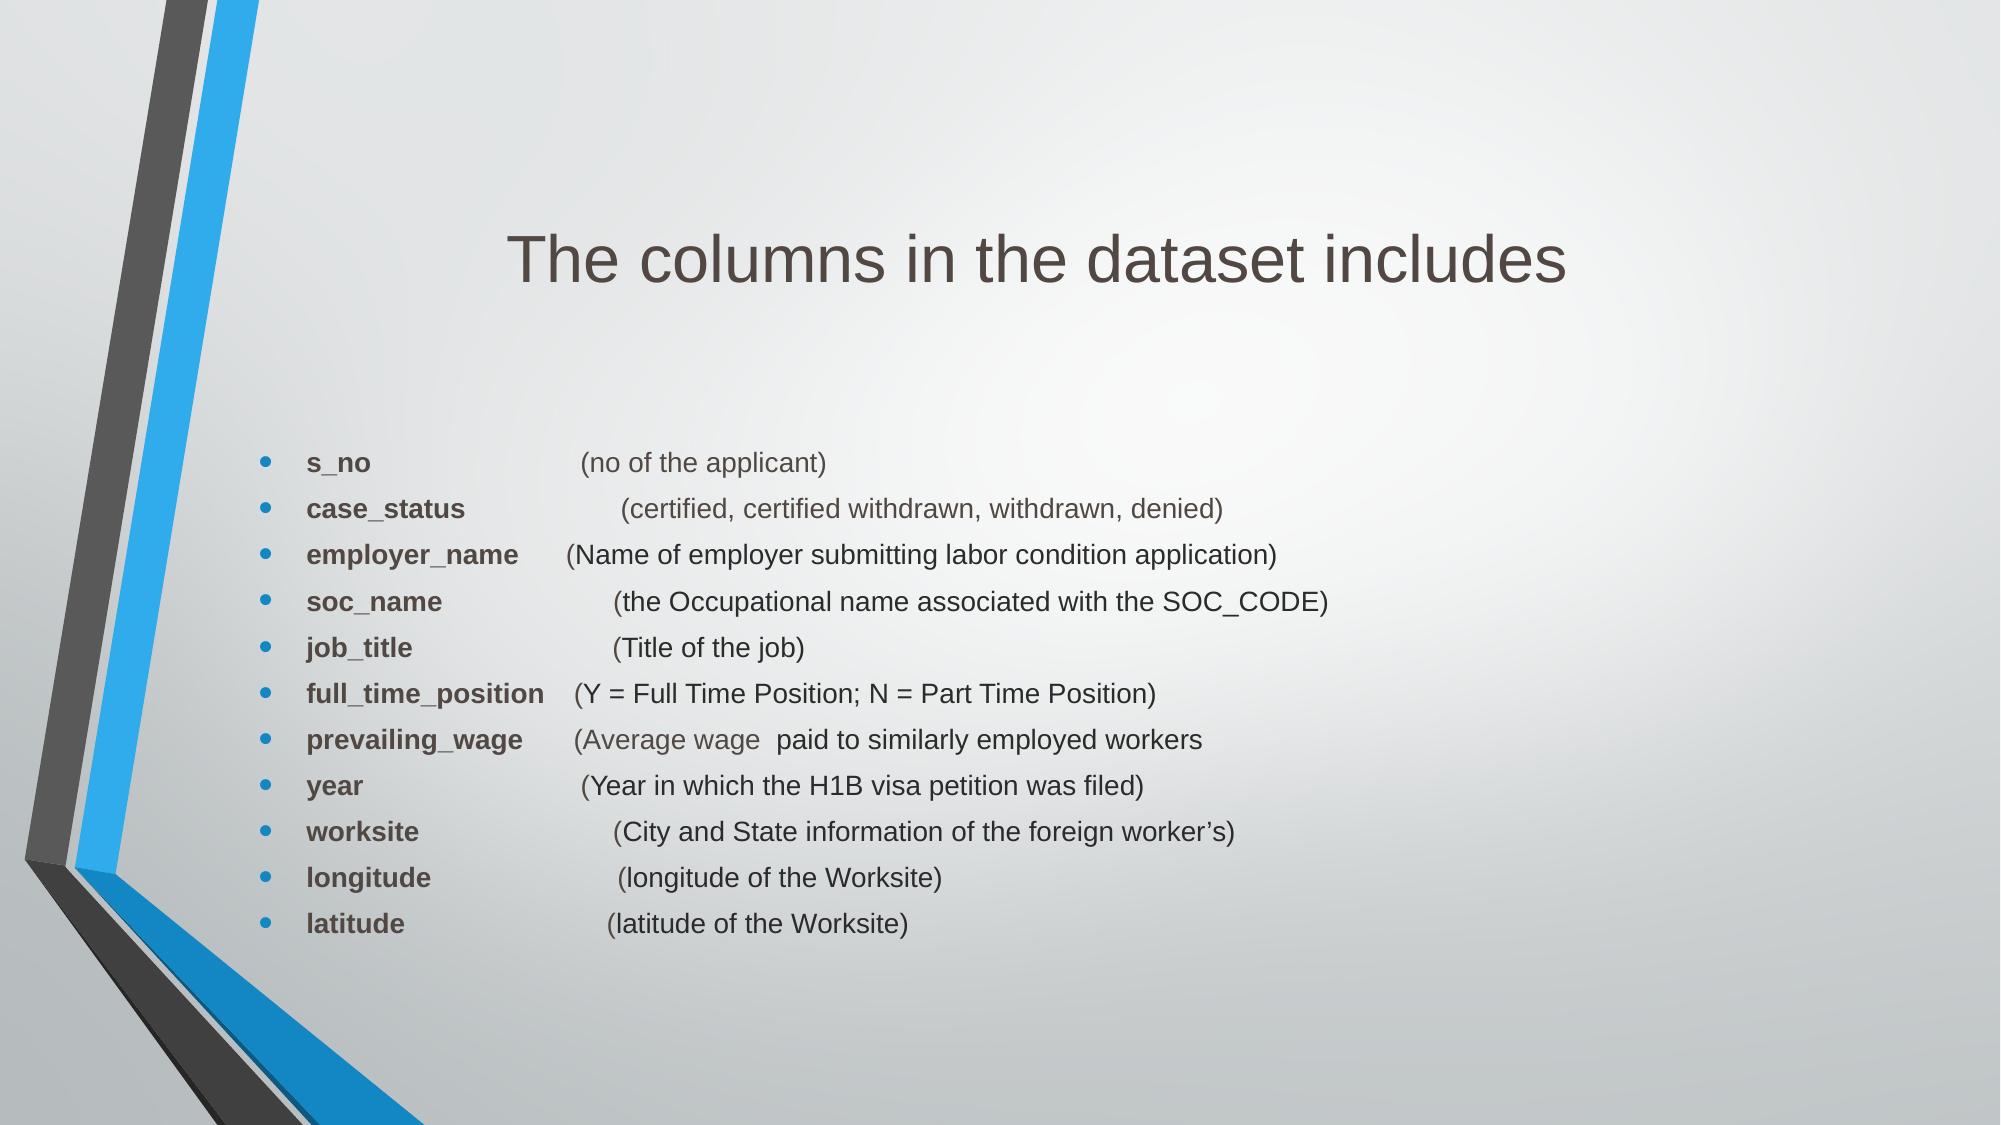

# The columns in the dataset includes
s_no                           (no of the applicant)
case_status                    (certified, certified withdrawn, withdrawn, denied)
employer_name    			 (Name of employer submitting labor condition application)
soc_name                      (the Occupational name associated with the SOC_CODE)
job_title           		       (Title of the job)
full_time_position 			  (Y = Full Time Position; N = Part Time Position)
prevailing_wage  			  (Average wage  paid to similarly employed workers
year                            (Year in which the H1B visa petition was filed)
worksite                         (City and State information of the foreign worker’s)
longitude                        (longitude of the Worksite)
latitude                          (latitude of the Worksite)